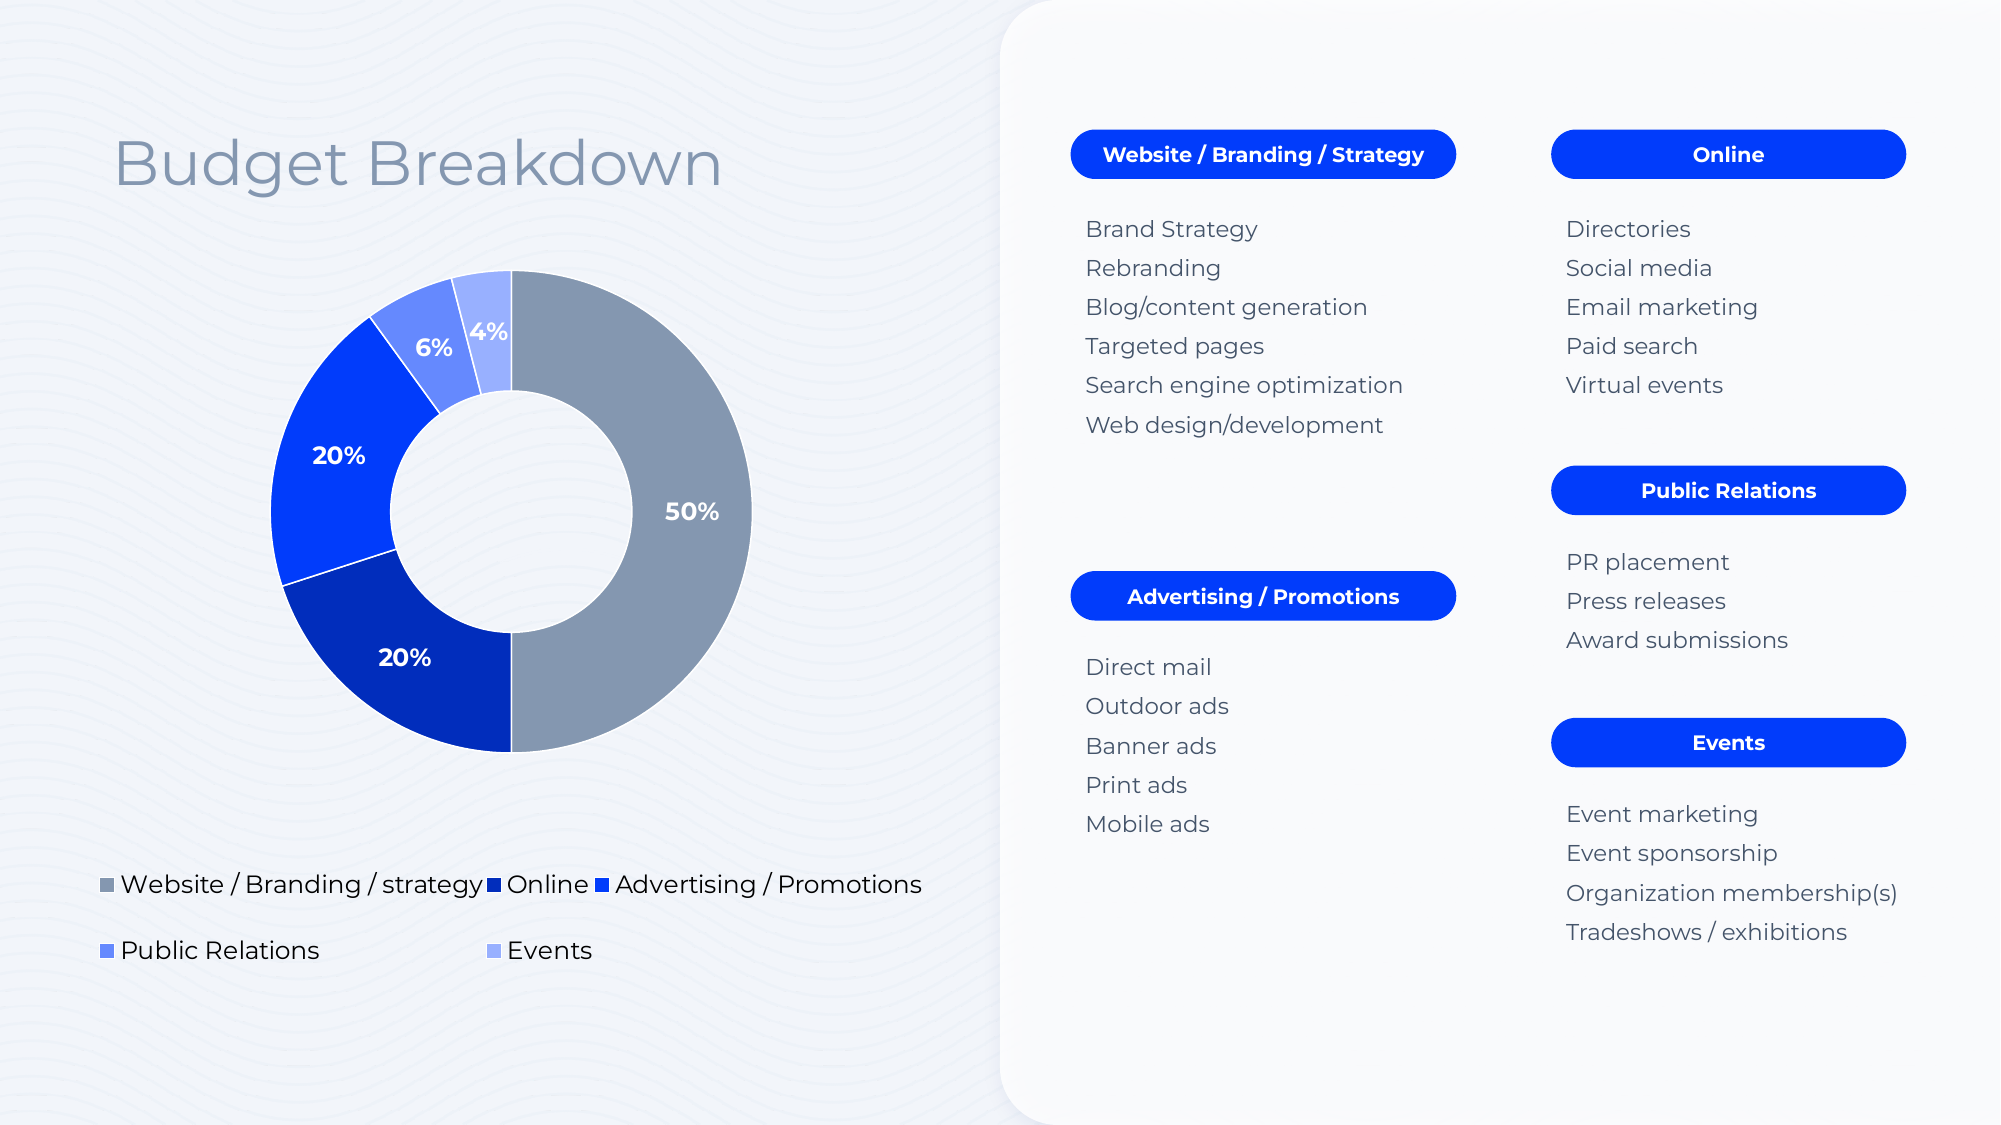

Budget Breakdown
Website / Branding / Strategy
Online
Brand Strategy
Rebranding
Blog/content generation
Targeted pages
Search engine optimization
Web design/development
Directories
Social media
Email marketing
Paid search
Virtual events

### Chart

| Category | Sales |
|---|---|
| Website / Branding / strategy | 0.5 |
| Online | 0.2 |
| Advertising / Promotions | 0.2 |
| Public Relations | 0.06 |
| Events | 0.04 |
Public Relations
PR placement
Press releases
Award submissions
Advertising / Promotions
Direct mail
Outdoor ads
Banner ads
Print ads
Mobile ads
Events
Event marketing
Event sponsorship
Organization membership(s)
Tradeshows / exhibitions